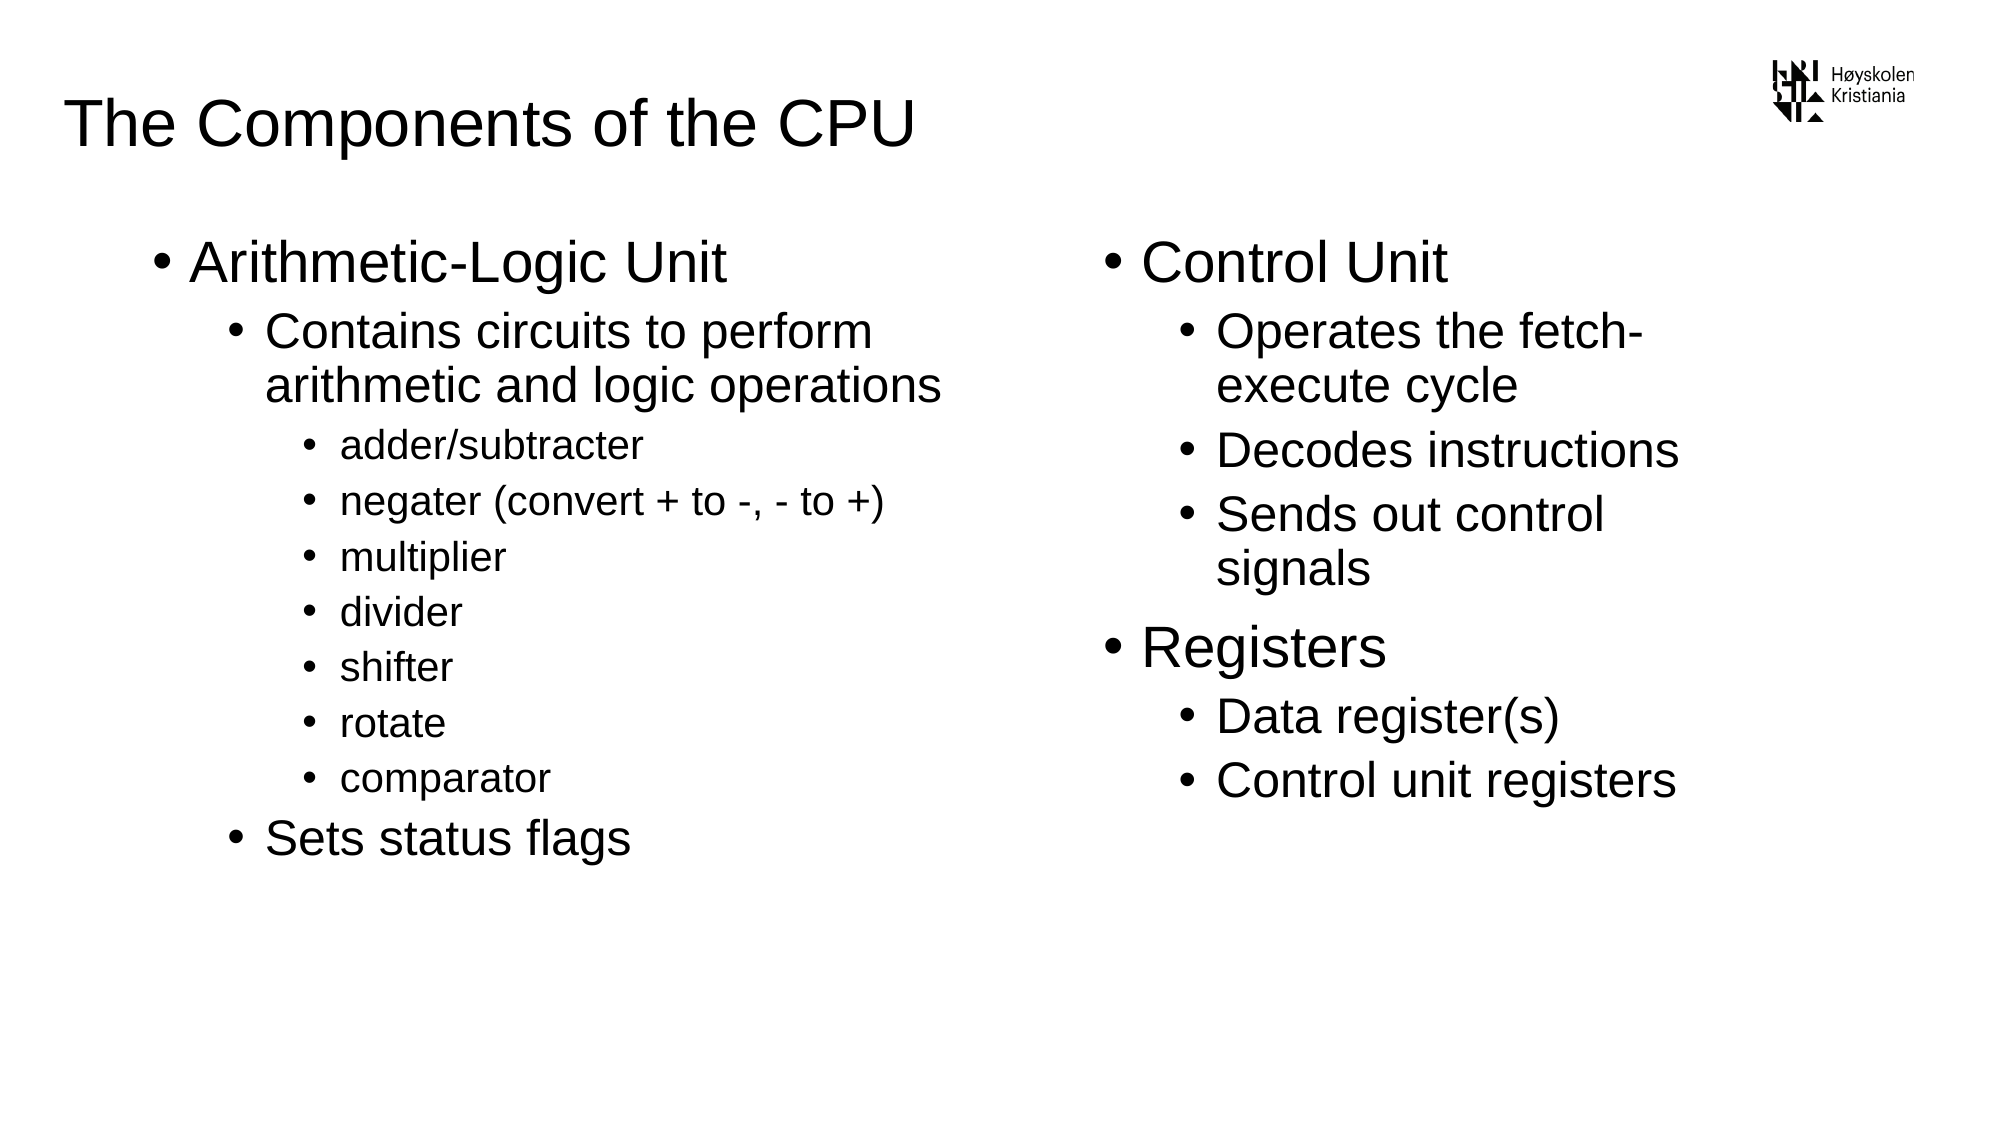

# The Components of the CPU
Arithmetic-Logic Unit
Contains circuits to perform arithmetic and logic operations
adder/subtracter
negater (convert + to -, - to +)
multiplier
divider
shifter
rotate
comparator
Sets status flags

Control Unit
Operates the fetch-execute cycle
Decodes instructions
Sends out control signals
Registers
Data register(s)
Control unit registers